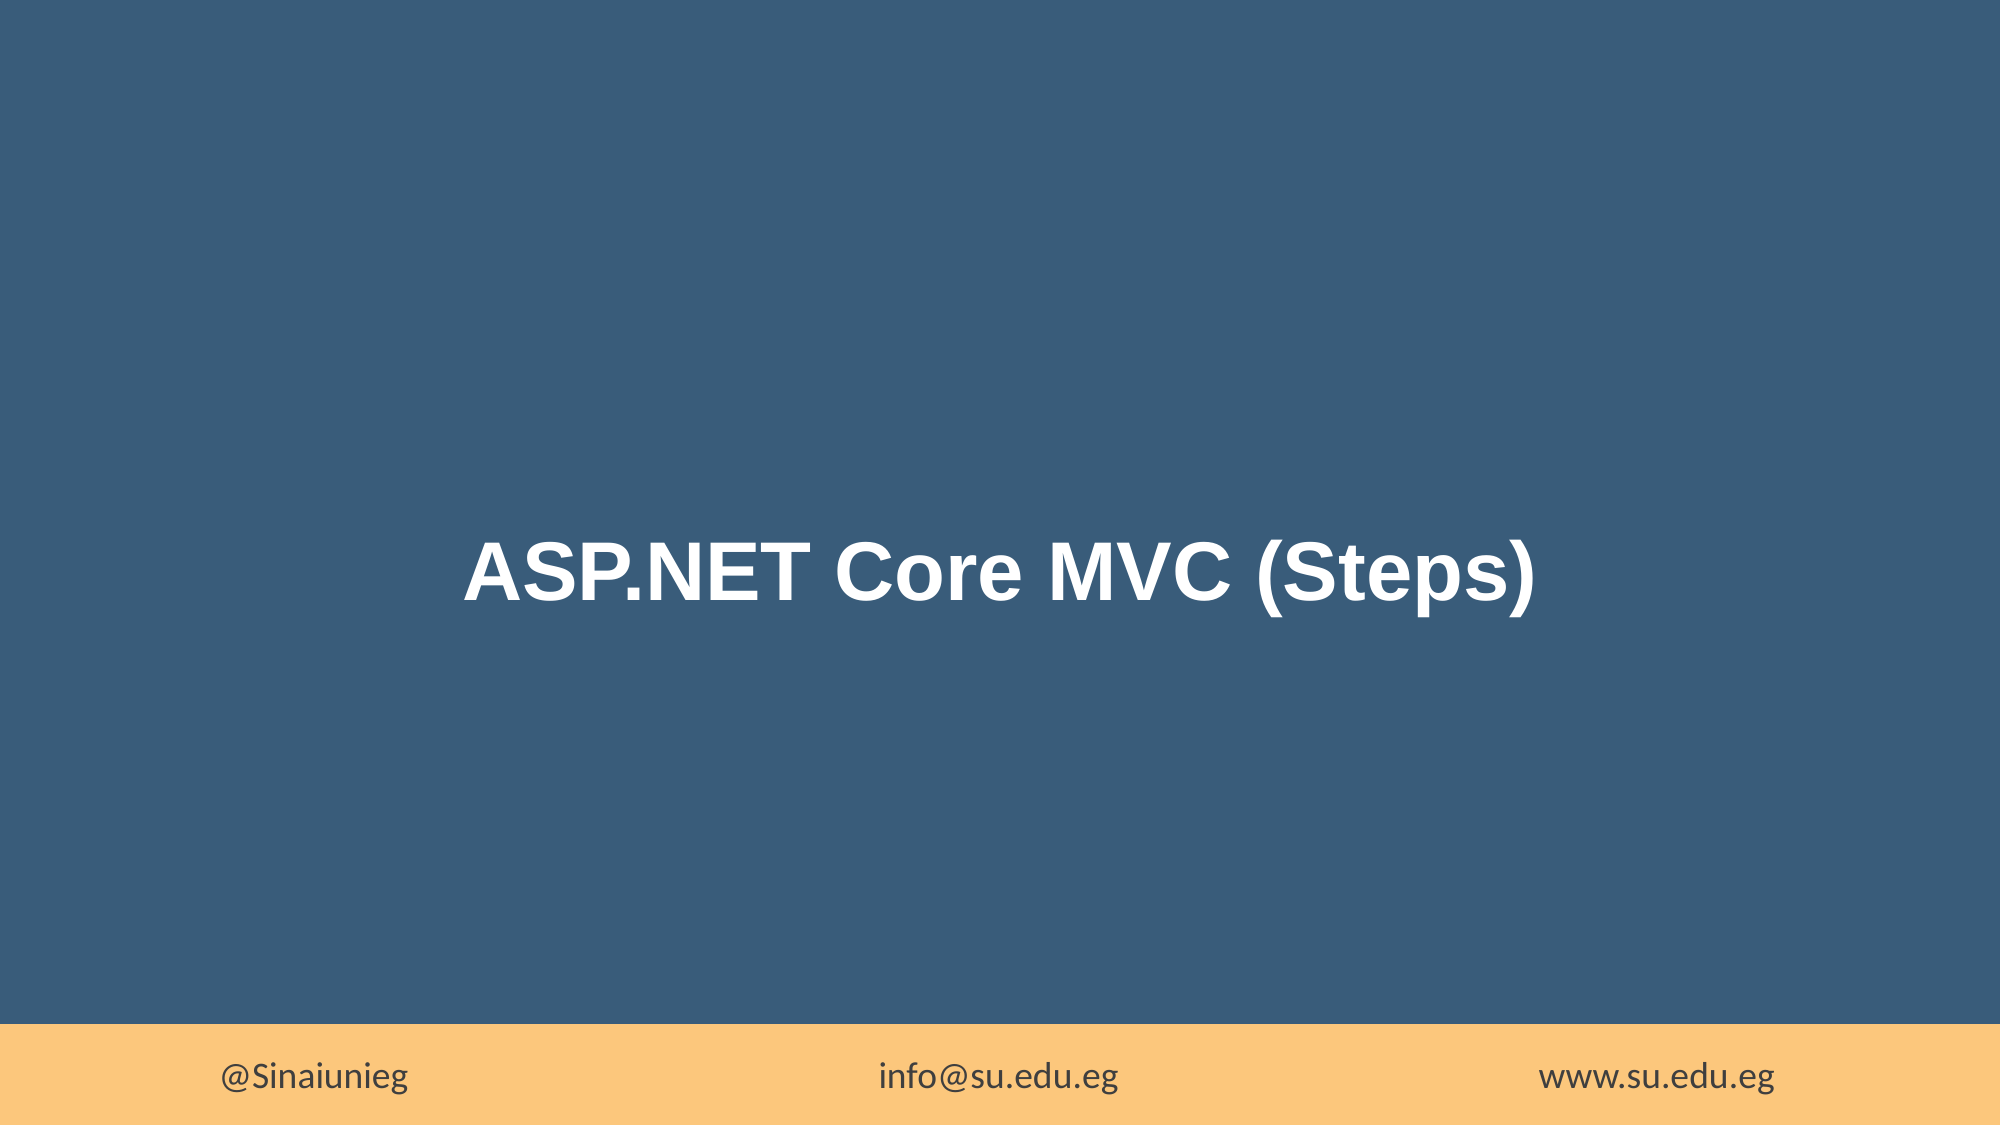

ASP.NET Core MVC (Steps)

@Sinaiunieg
info@su.edu.eg
www.su.edu.eg